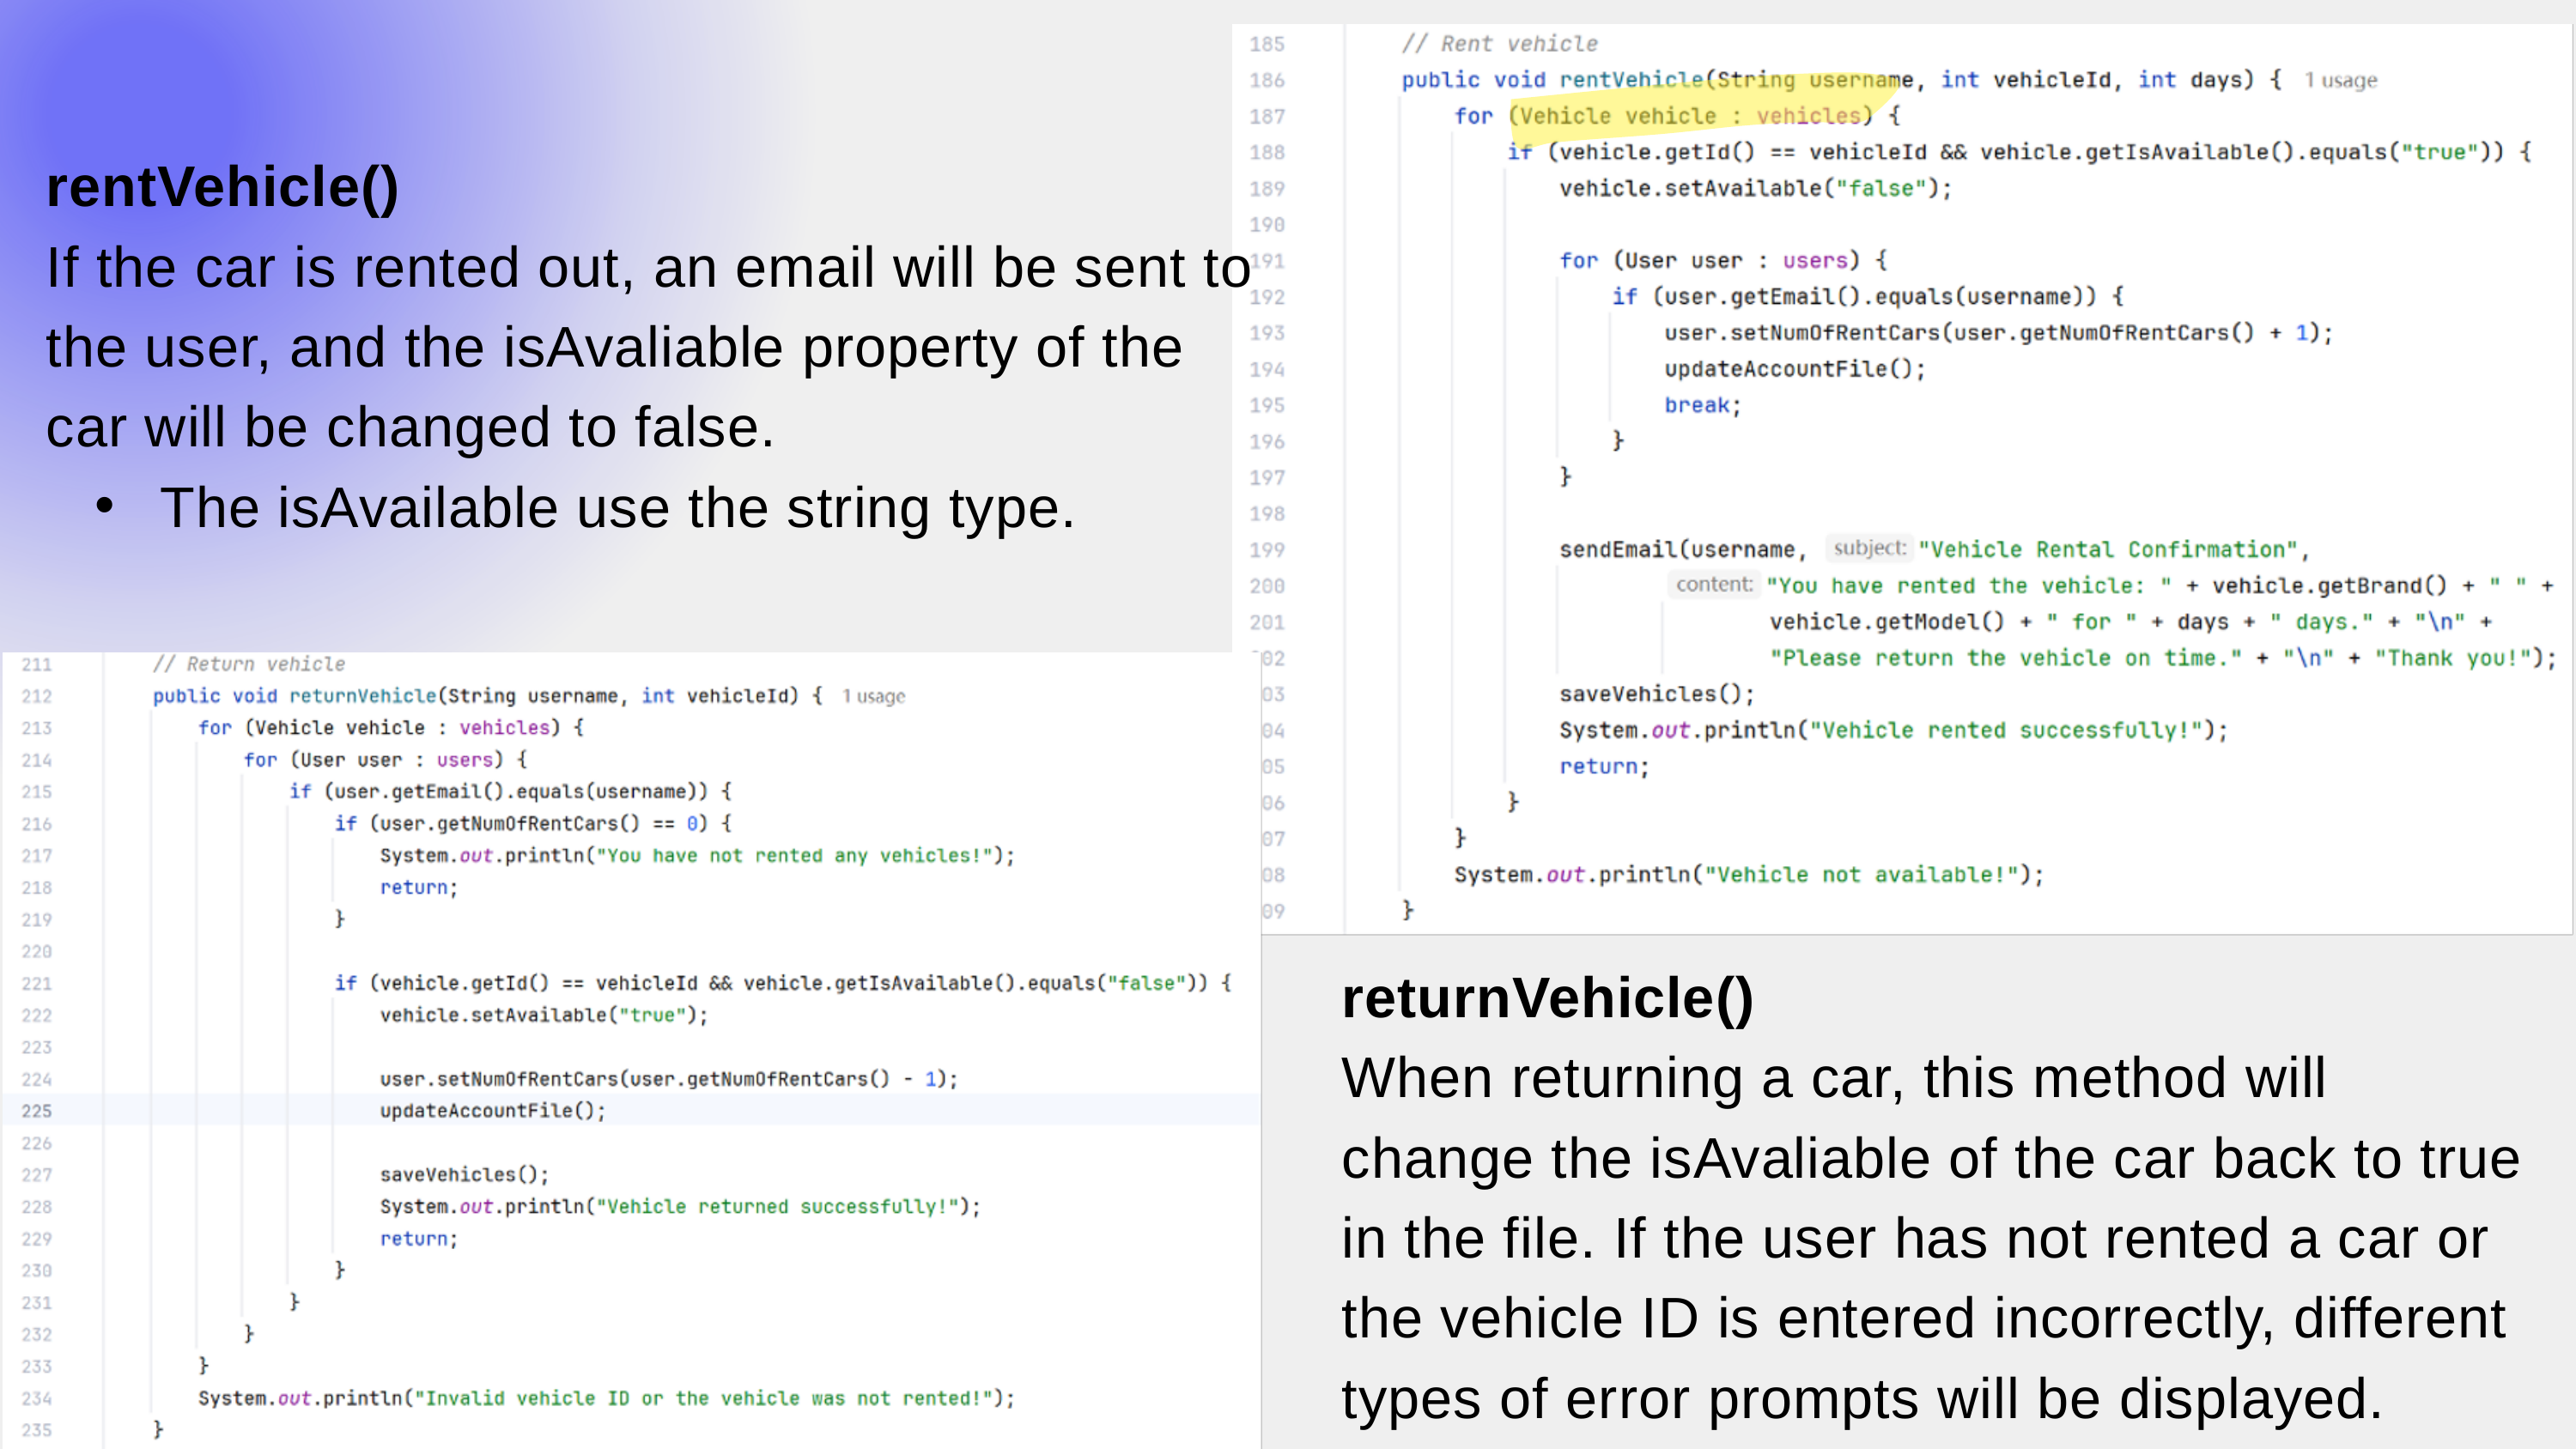

rentVehicle()
If the car is rented out, an email will be sent to the user, and the isAvaliable property of the car will be changed to false.
 The isAvailable use the string type.

returnVehicle()
When returning a car, this method will change the isAvaliable of the car back to true in the file. If the user has not rented a car or the vehicle ID is entered incorrectly, different types of error prompts will be displayed.